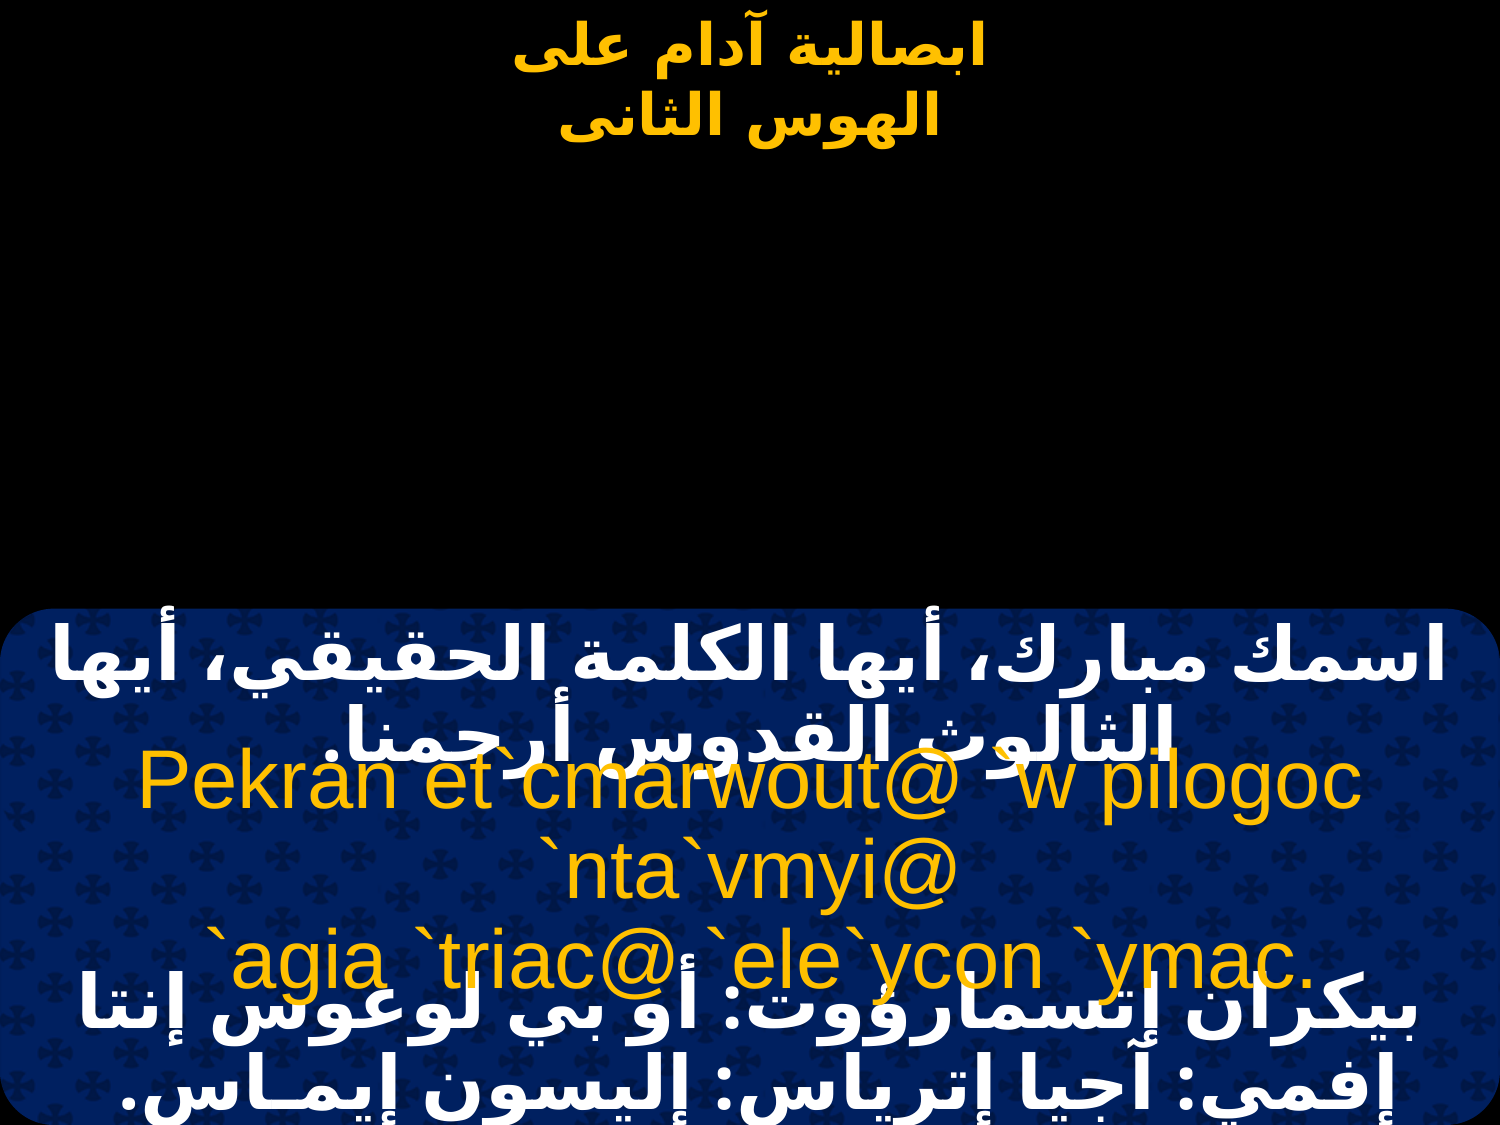

#
اسمك مبارك، أيها الكلمة الحقيقي، أيها الثالوث القدوس أرحمنا.
Pekran et`cmarwout@ `w pilogoc `nta`vmyi@
 `agia `triac@ `ele`ycon `ymac.
بيكران إتسمارؤوت: أو بي لوغوس إنتا إفمي: آجيا إترياس: إليسون إيمـاس.